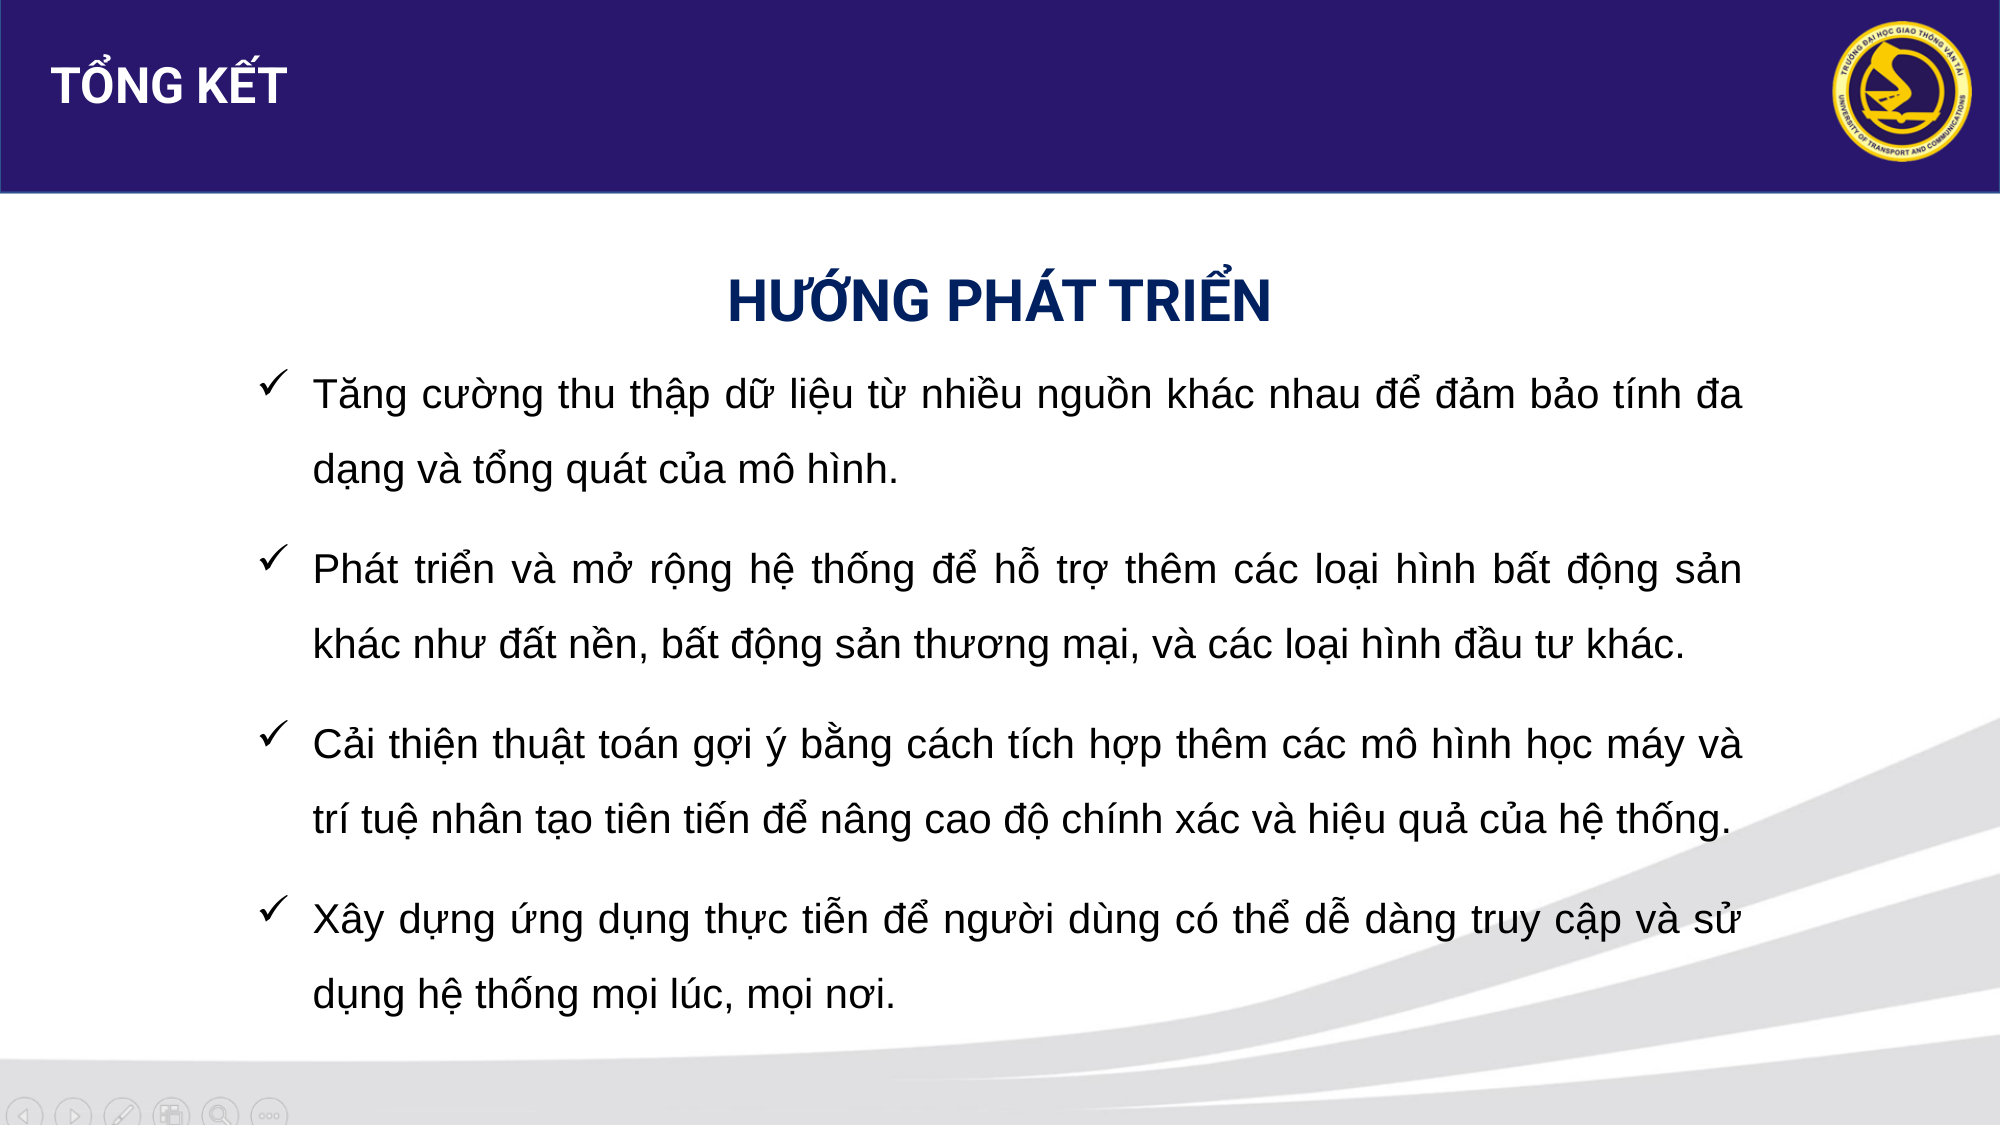

TỔNG KẾT
HƯỚNG PHÁT TRIỂN
Tăng cường thu thập dữ liệu từ nhiều nguồn khác nhau để đảm bảo tính đa dạng và tổng quát của mô hình.
Phát triển và mở rộng hệ thống để hỗ trợ thêm các loại hình bất động sản khác như đất nền, bất động sản thương mại, và các loại hình đầu tư khác.
Cải thiện thuật toán gợi ý bằng cách tích hợp thêm các mô hình học máy và trí tuệ nhân tạo tiên tiến để nâng cao độ chính xác và hiệu quả của hệ thống.
Xây dựng ứng dụng thực tiễn để người dùng có thể dễ dàng truy cập và sử dụng hệ thống mọi lúc, mọi nơi.